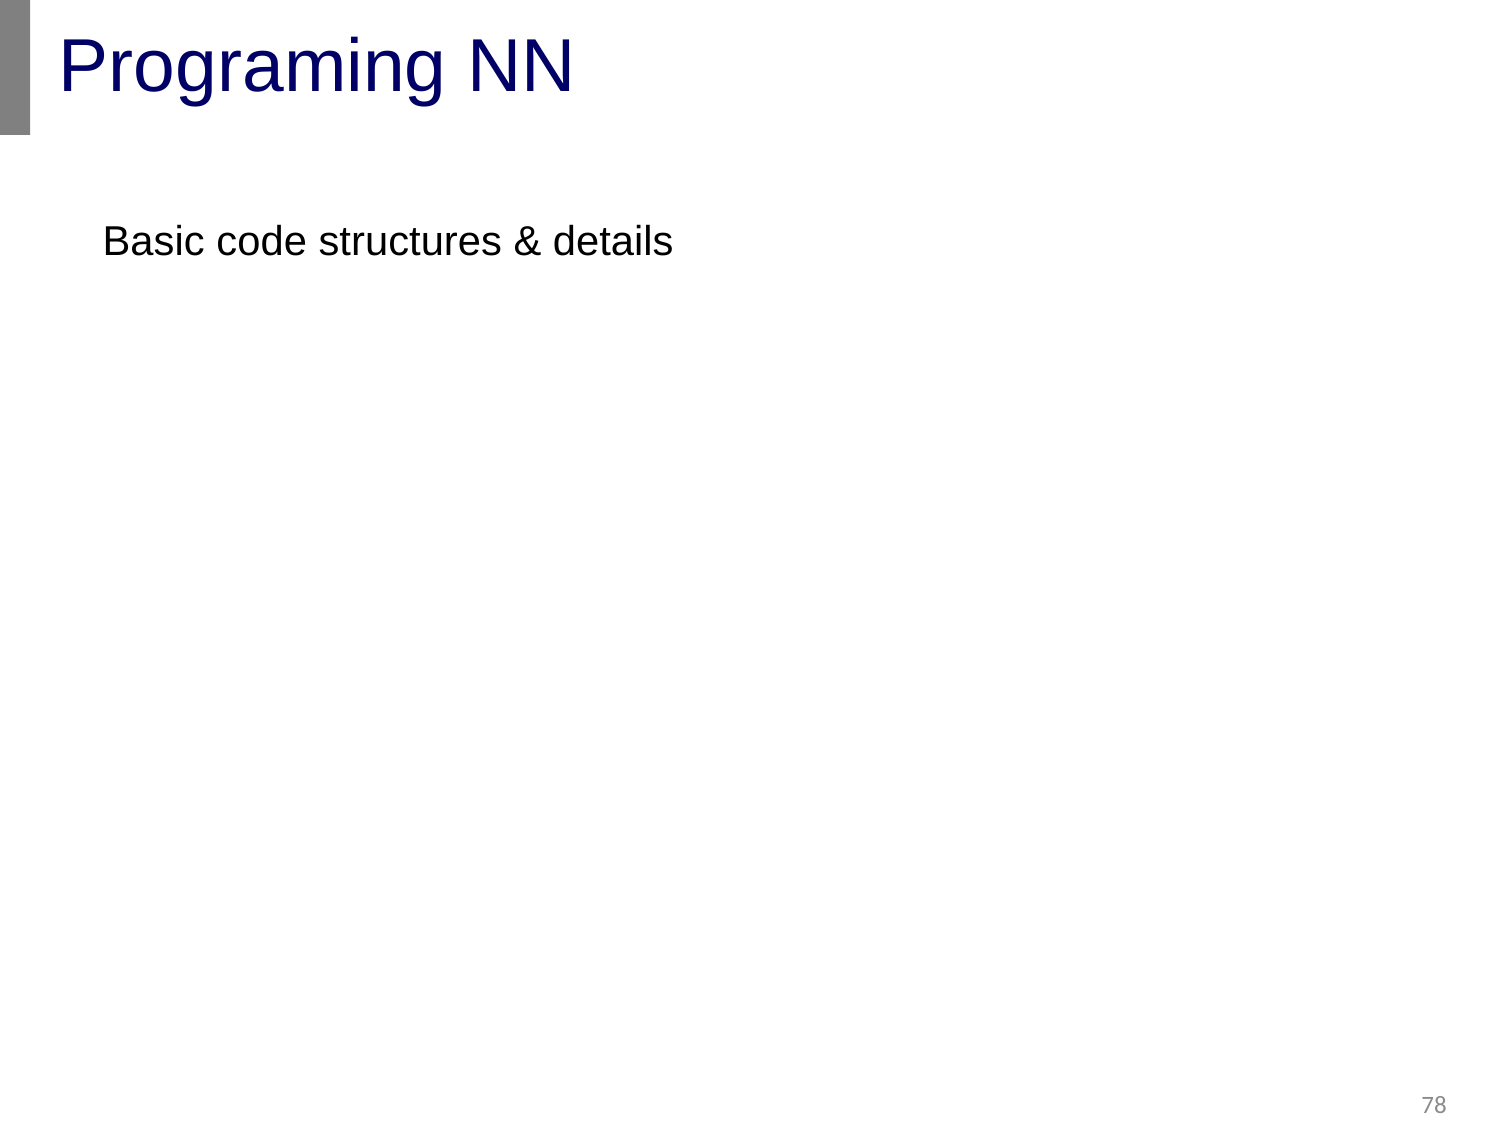

# Programing NN
Basic code structures & details
78